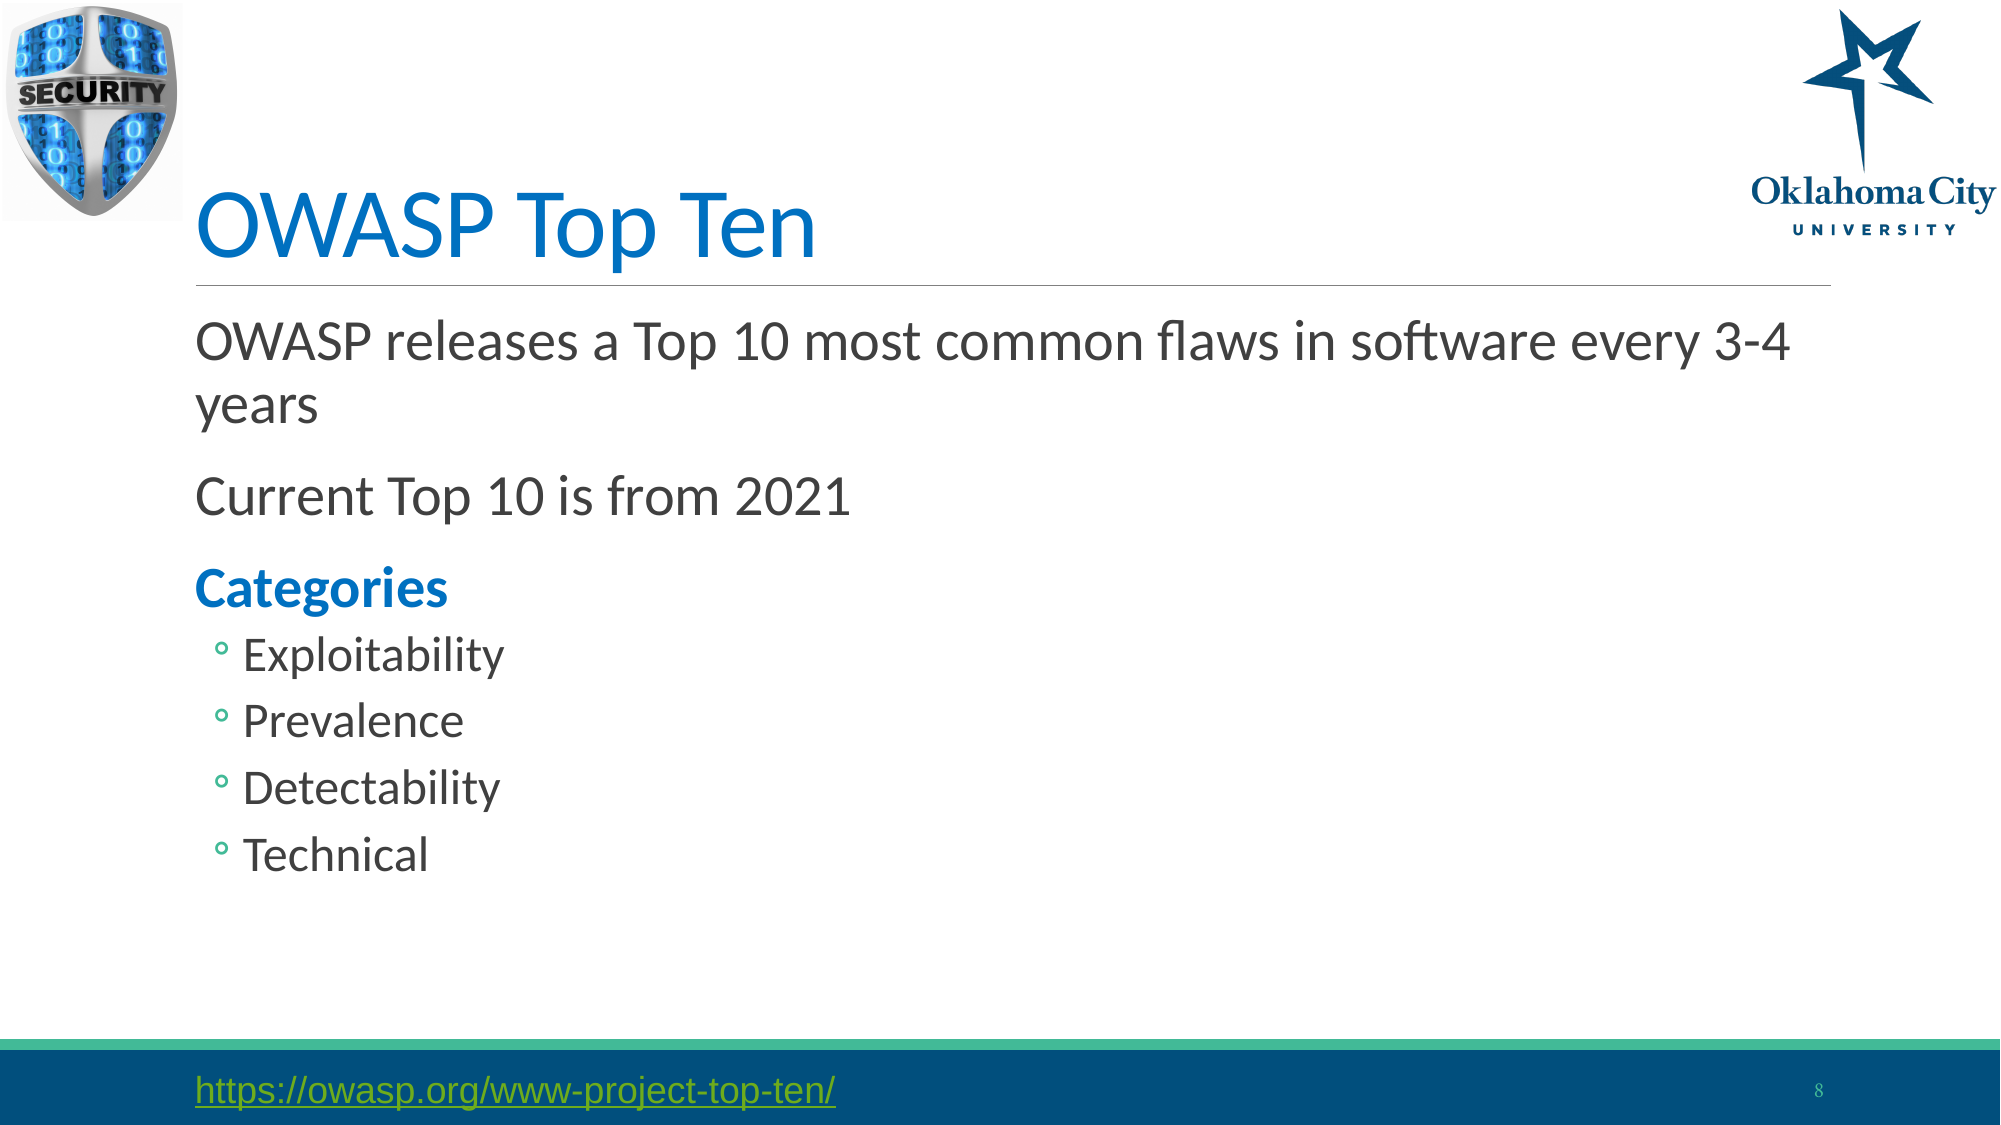

# OWASP Top Ten
OWASP releases a Top 10 most common flaws in software every 3-4  years
Current Top 10 is from 2021
Categories
Exploitability
Prevalence
Detectability
Technical
https://owasp.org/www-project-top-ten/
8